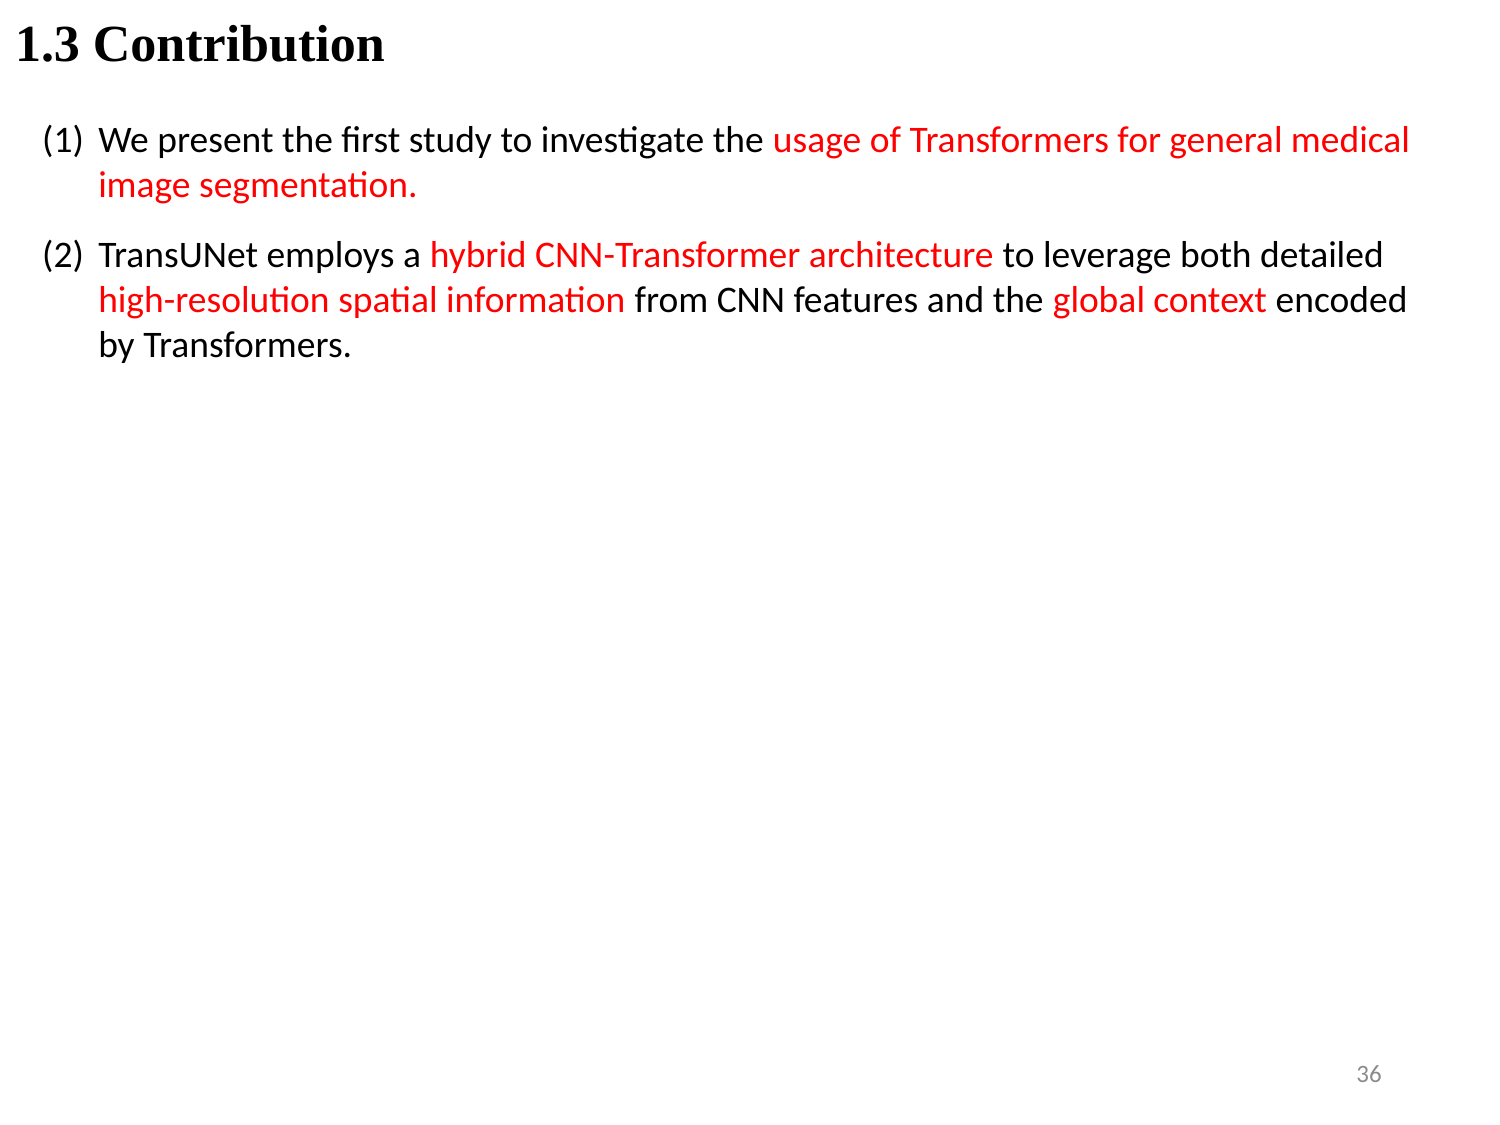

1.3 Contribution
We present the first study to investigate the usage of Transformers for general medical image segmentation.
TransUNet employs a hybrid CNN-Transformer architecture to leverage both detailed high-resolution spatial information from CNN features and the global context encoded by Transformers.
36